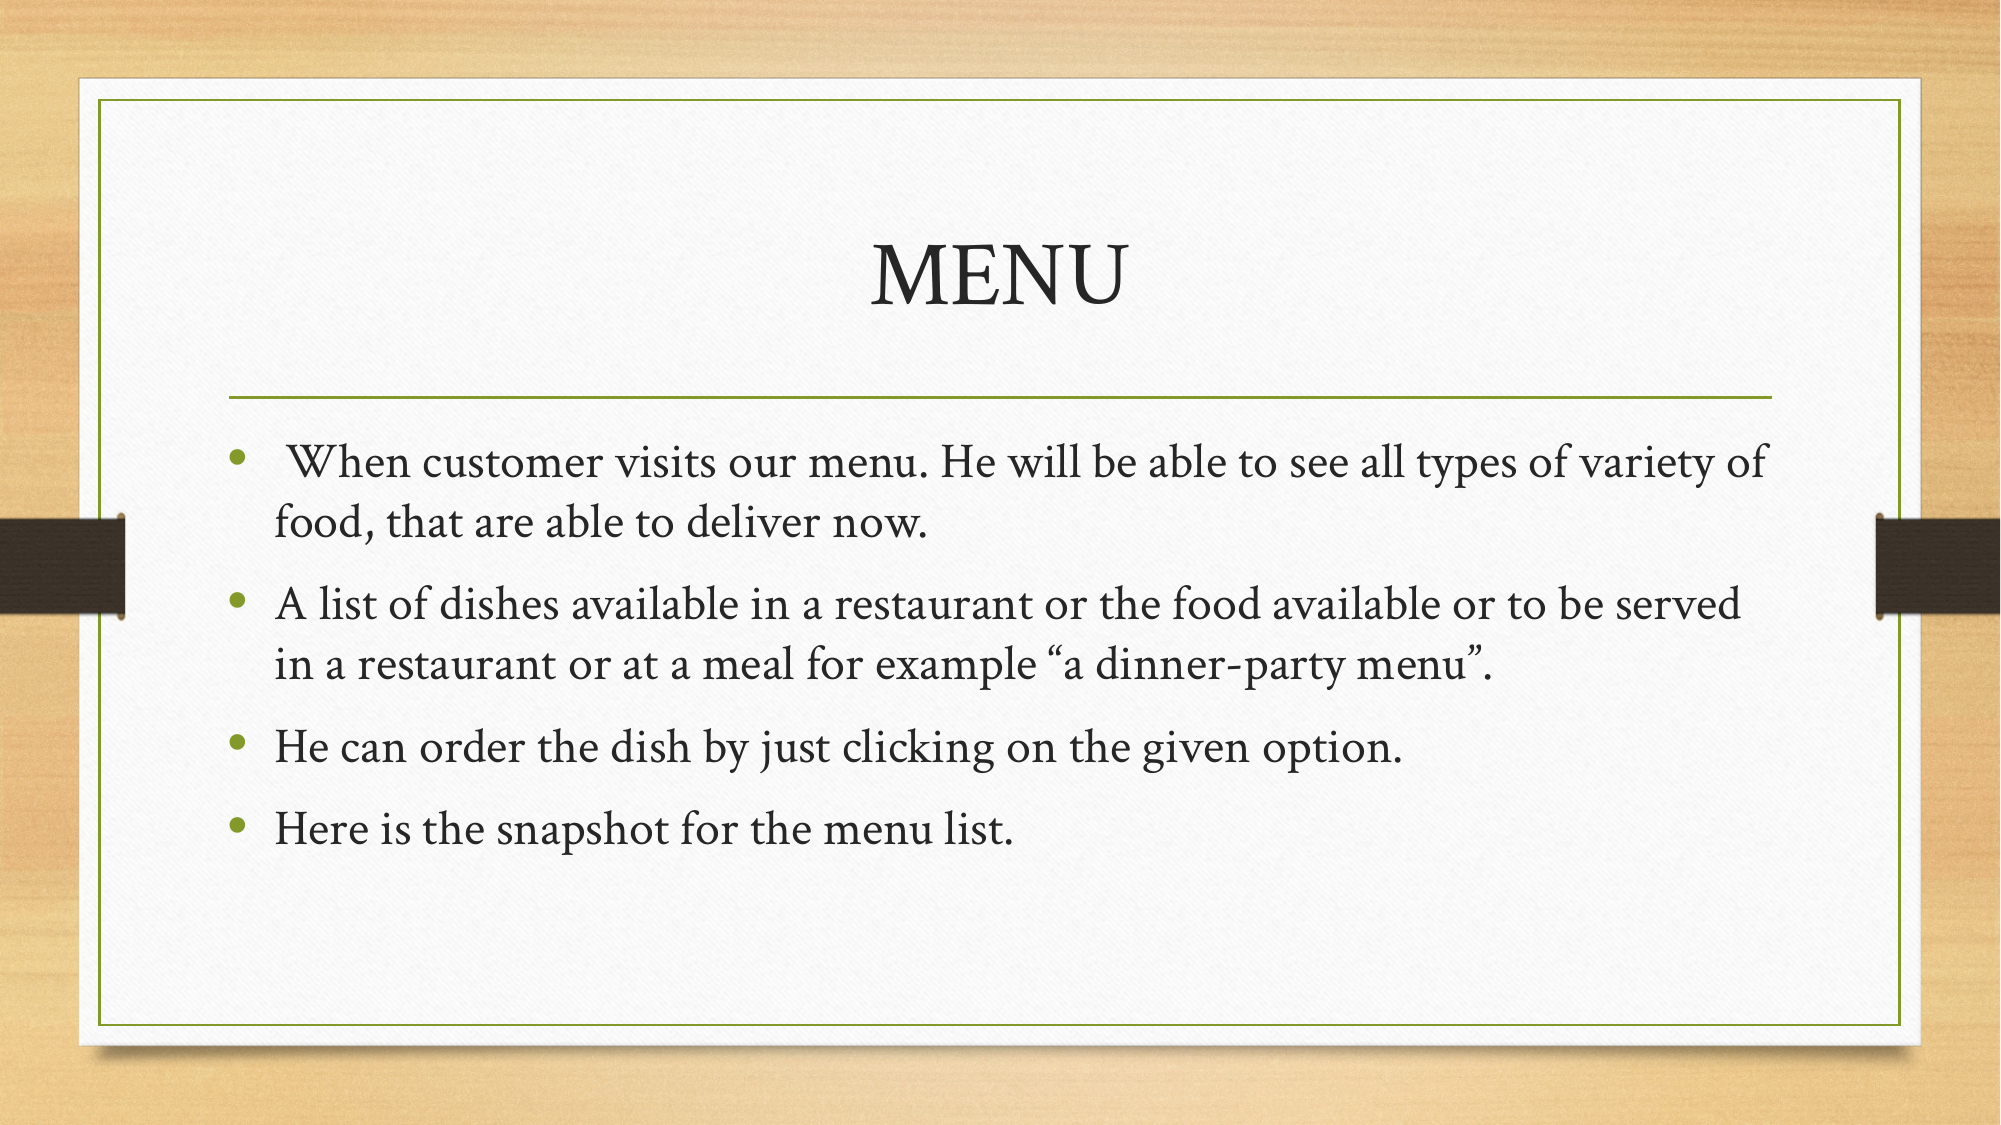

# MENU
 When customer visits our menu. He will be able to see all types of variety of food, that are able to deliver now.
A list of dishes available in a restaurant or the food available or to be served in a restaurant or at a meal for example “a dinner-party menu”.
He can order the dish by just clicking on the given option.
Here is the snapshot for the menu list.